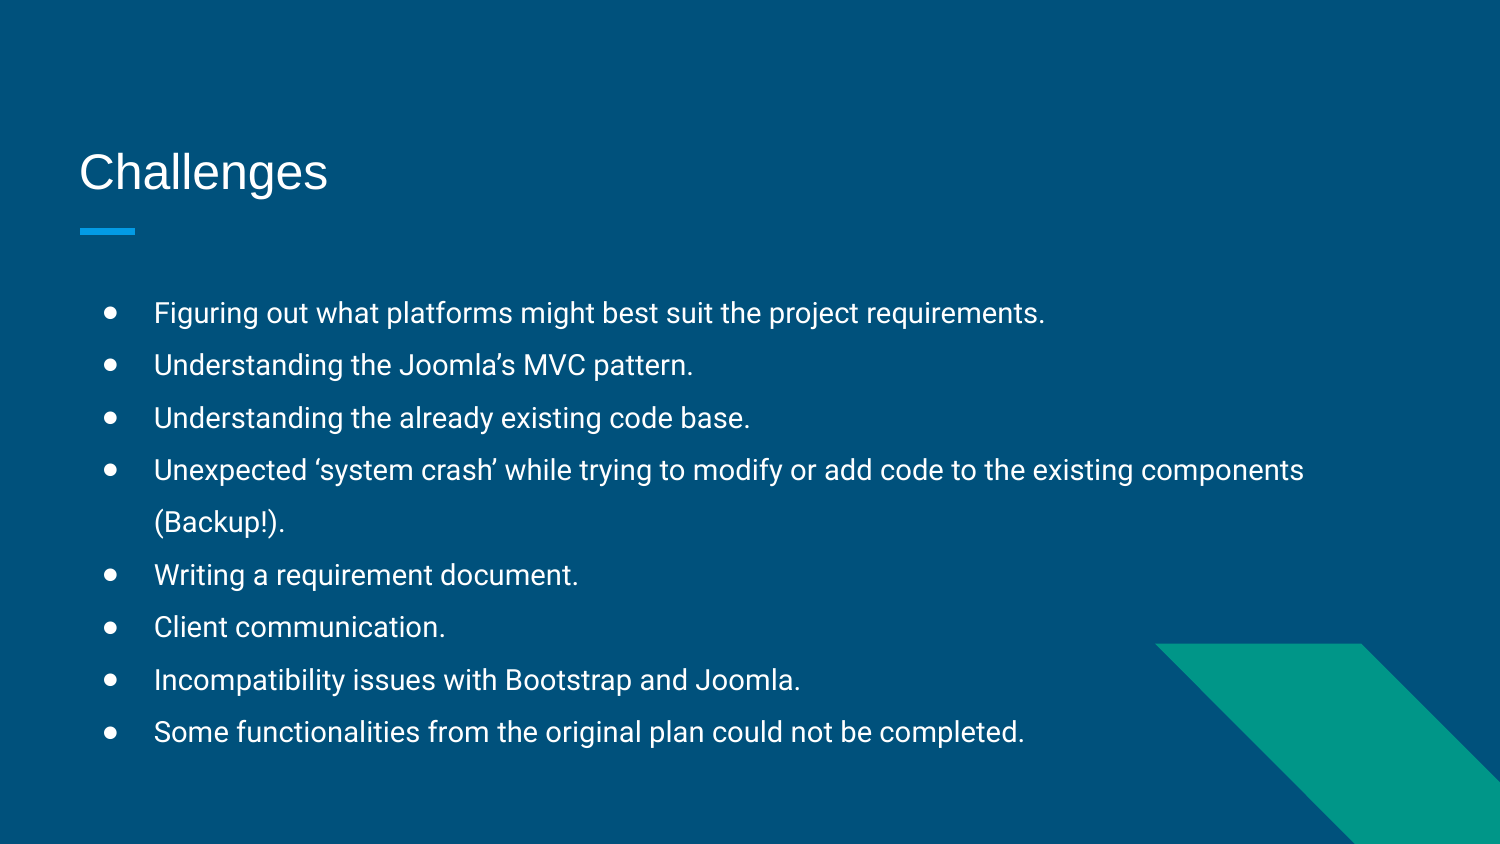

# Challenges
Figuring out what platforms might best suit the project requirements.
Understanding the Joomla’s MVC pattern.
Understanding the already existing code base.
Unexpected ‘system crash’ while trying to modify or add code to the existing components (Backup!).
Writing a requirement document.
Client communication.
Incompatibility issues with Bootstrap and Joomla.
Some functionalities from the original plan could not be completed.